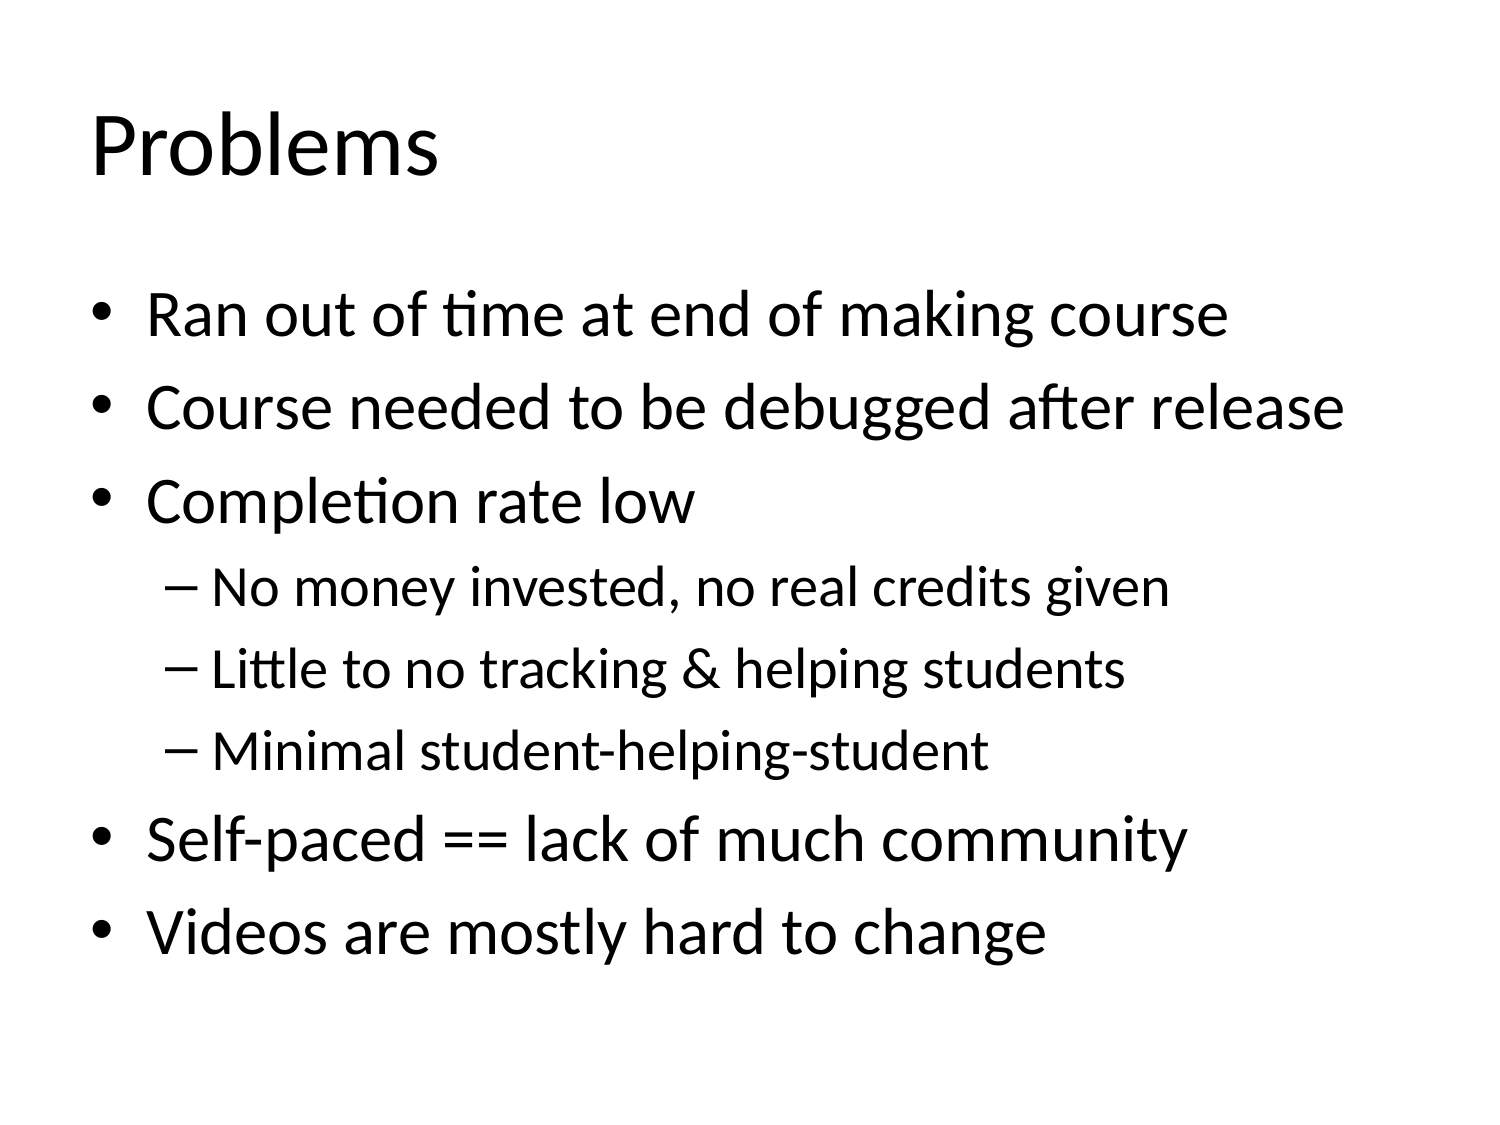

# Problems
Ran out of time at end of making course
Course needed to be debugged after release
Completion rate low
No money invested, no real credits given
Little to no tracking & helping students
Minimal student-helping-student
Self-paced == lack of much community
Videos are mostly hard to change